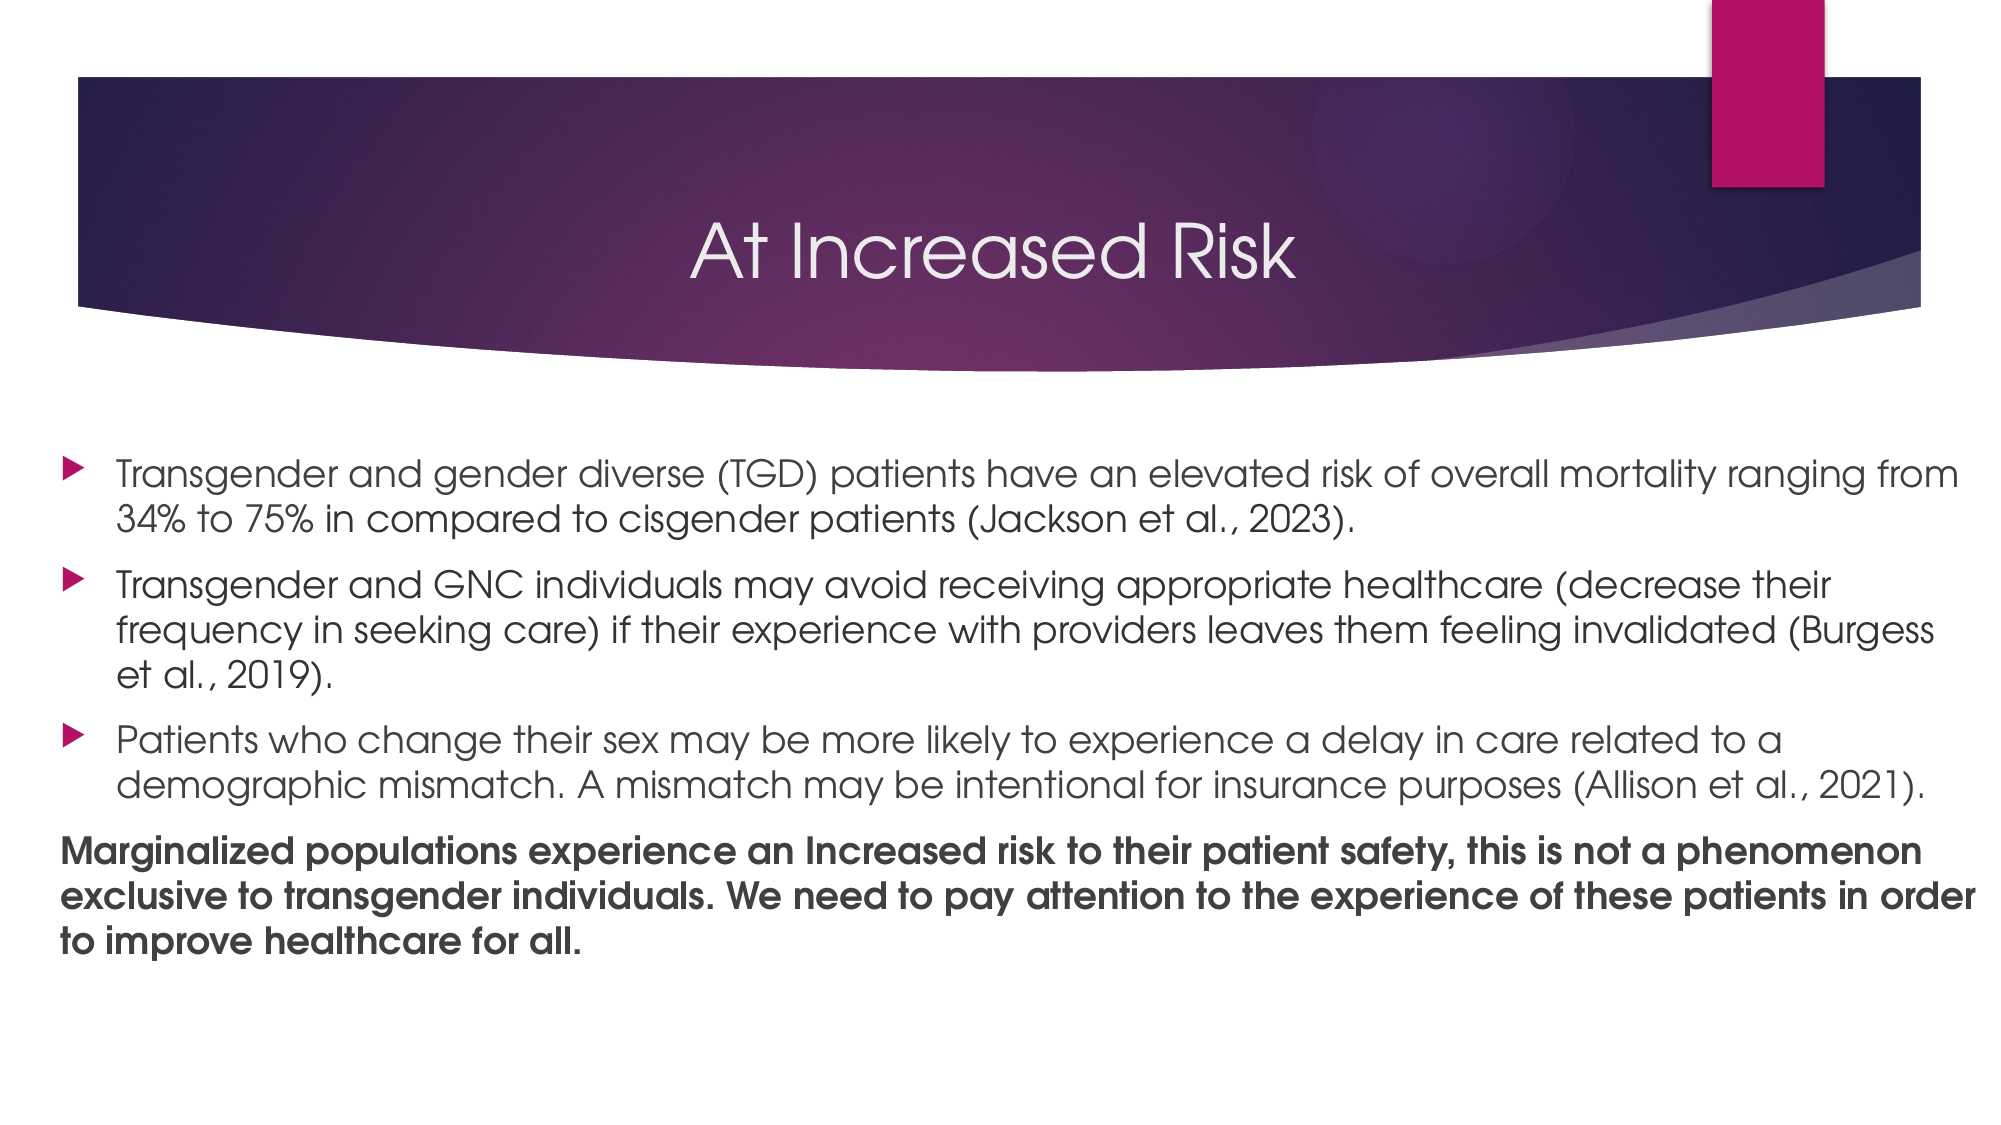

# At Increased Risk
Transgender and gender diverse (TGD) patients have an elevated risk of overall mortality ranging from 34% to 75% in compared to cisgender patients (Jackson et al., 2023).
Transgender and GNC individuals may avoid receiving appropriate healthcare (decrease their frequency in seeking care) if their experience with providers leaves them feeling invalidated (Burgess et al., 2019).
Patients who change their sex may be more likely to experience a delay in care related to a demographic mismatch. A mismatch may be intentional for insurance purposes (Allison et al., 2021).
Marginalized populations experience an Increased risk to their patient safety, this is not a phenomenon exclusive to transgender individuals. We need to pay attention to the experience of these patients in order to improve healthcare for all.